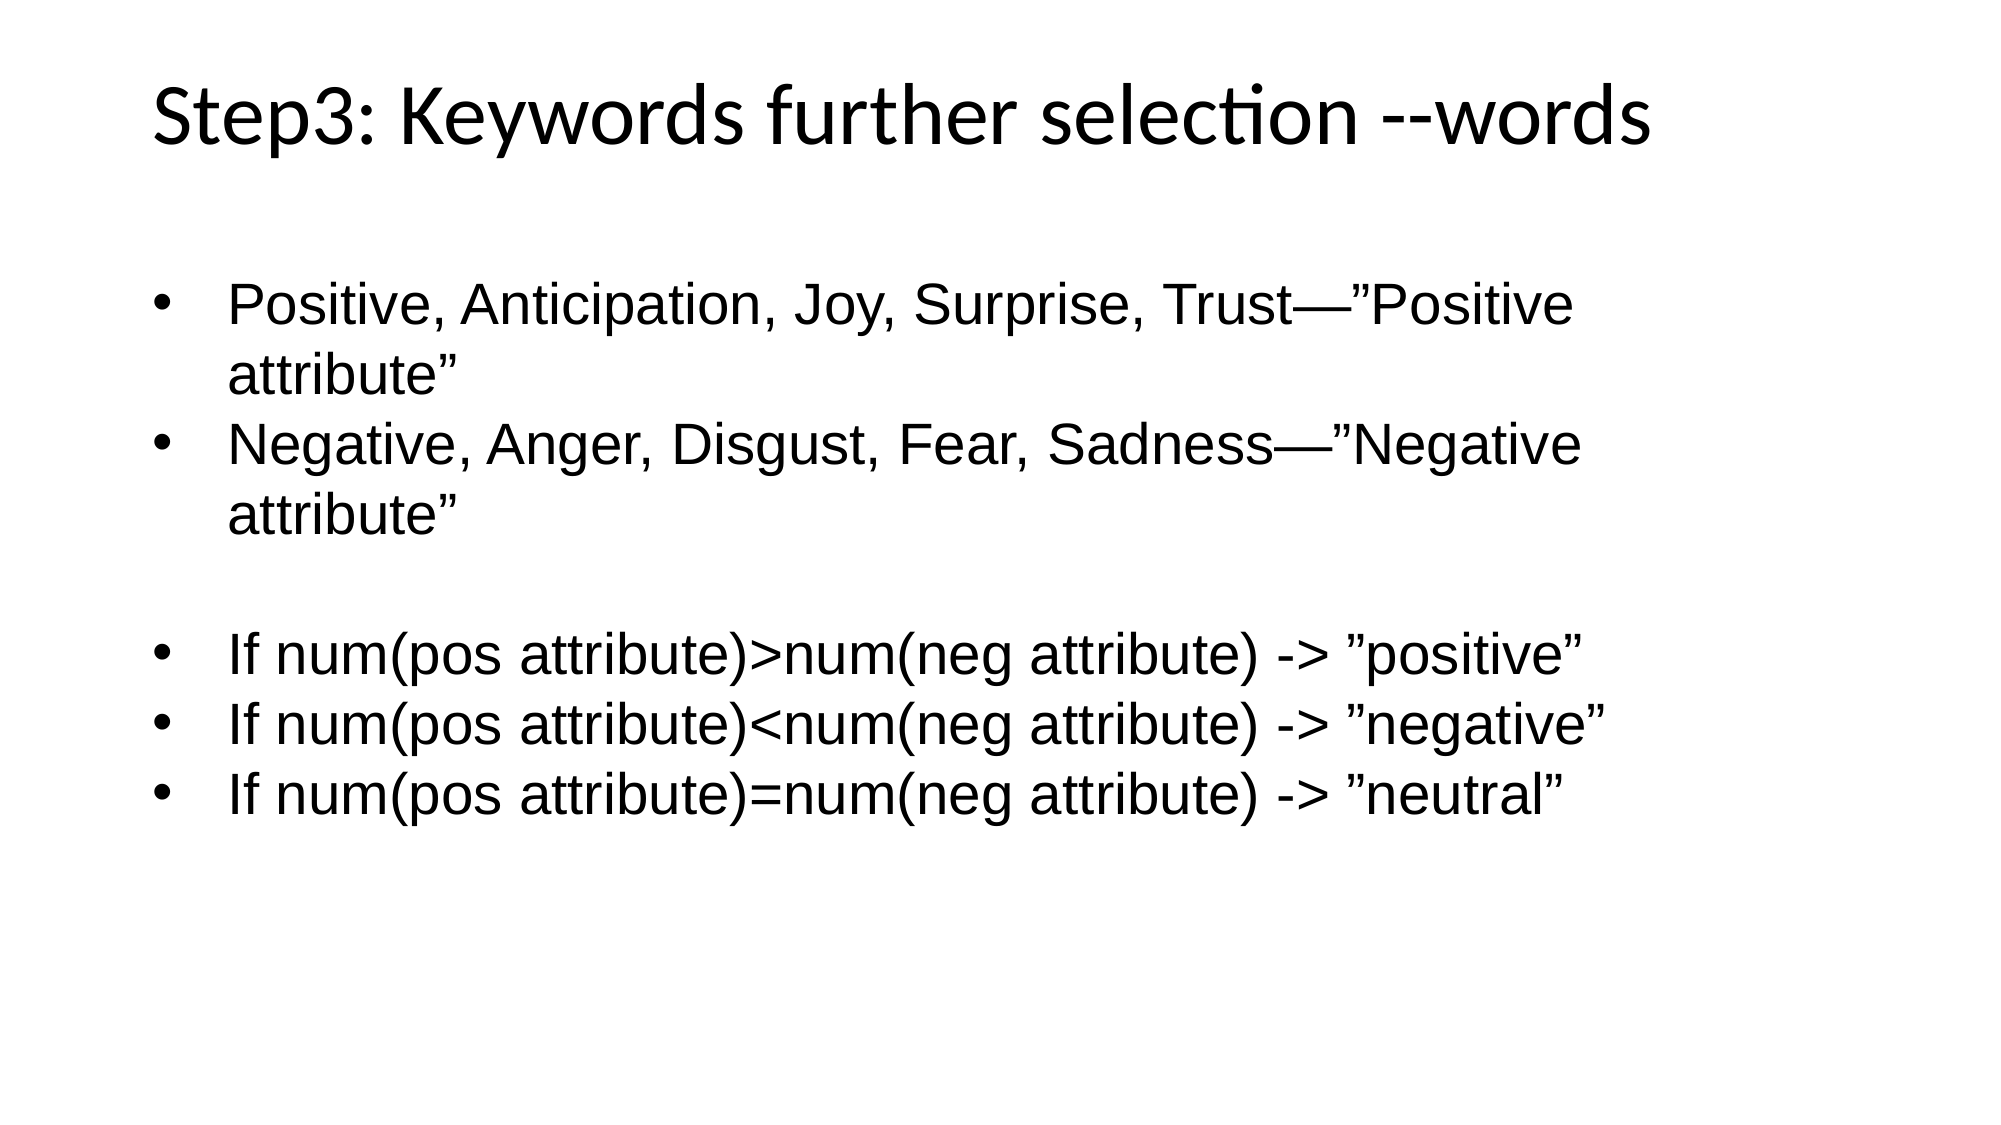

# Step3: Keywords further selection --words
Positive, Anticipation, Joy, Surprise, Trust—”Positive attribute”
Negative, Anger, Disgust, Fear, Sadness—”Negative attribute”

If num(pos attribute)>num(neg attribute) -> ”positive”
If num(pos attribute)<num(neg attribute) -> ”negative”
If num(pos attribute)=num(neg attribute) -> ”neutral”